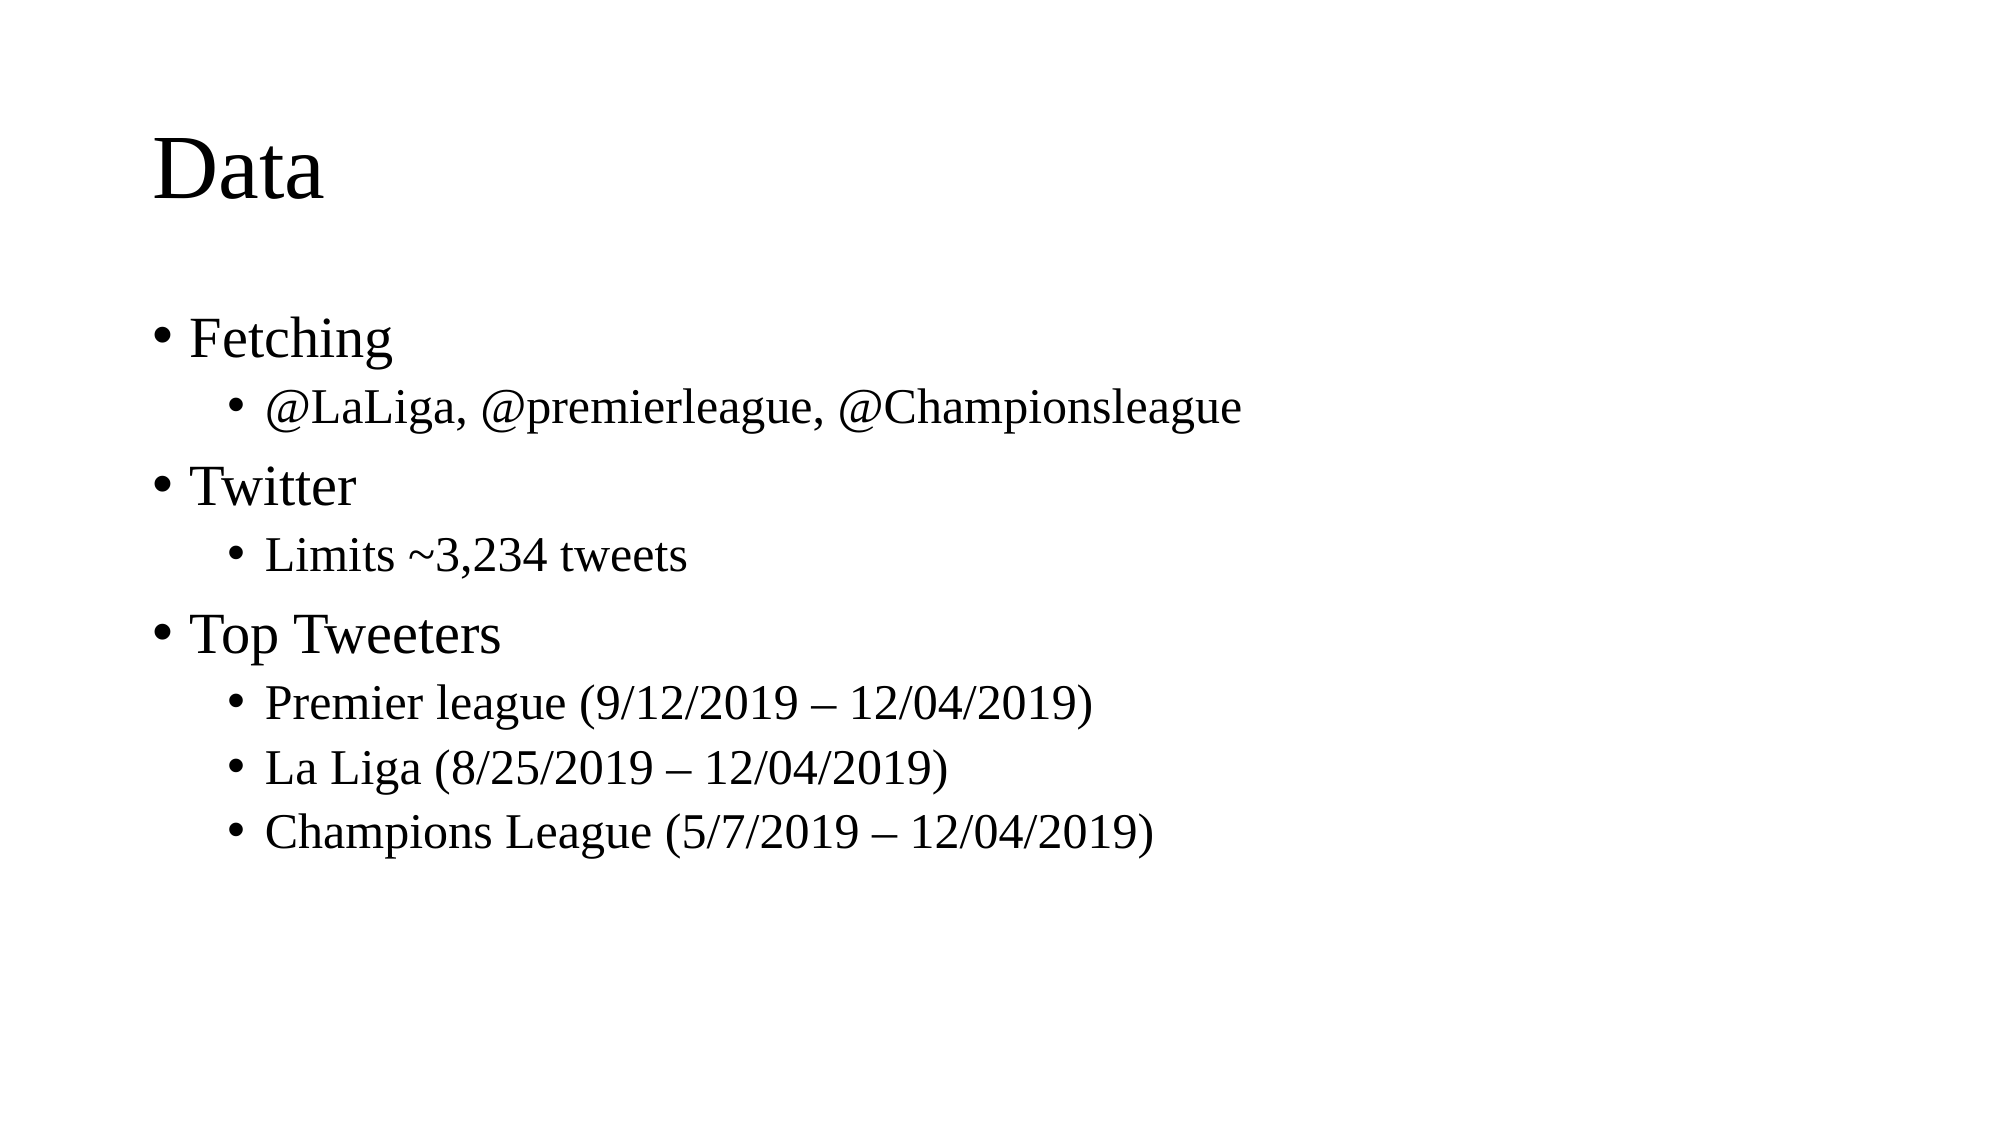

# Data
Fetching
@LaLiga, @premierleague, @Championsleague
Twitter
Limits ~3,234 tweets
Top Tweeters
Premier league (9/12/2019 – 12/04/2019)
La Liga (8/25/2019 – 12/04/2019)
Champions League (5/7/2019 – 12/04/2019)